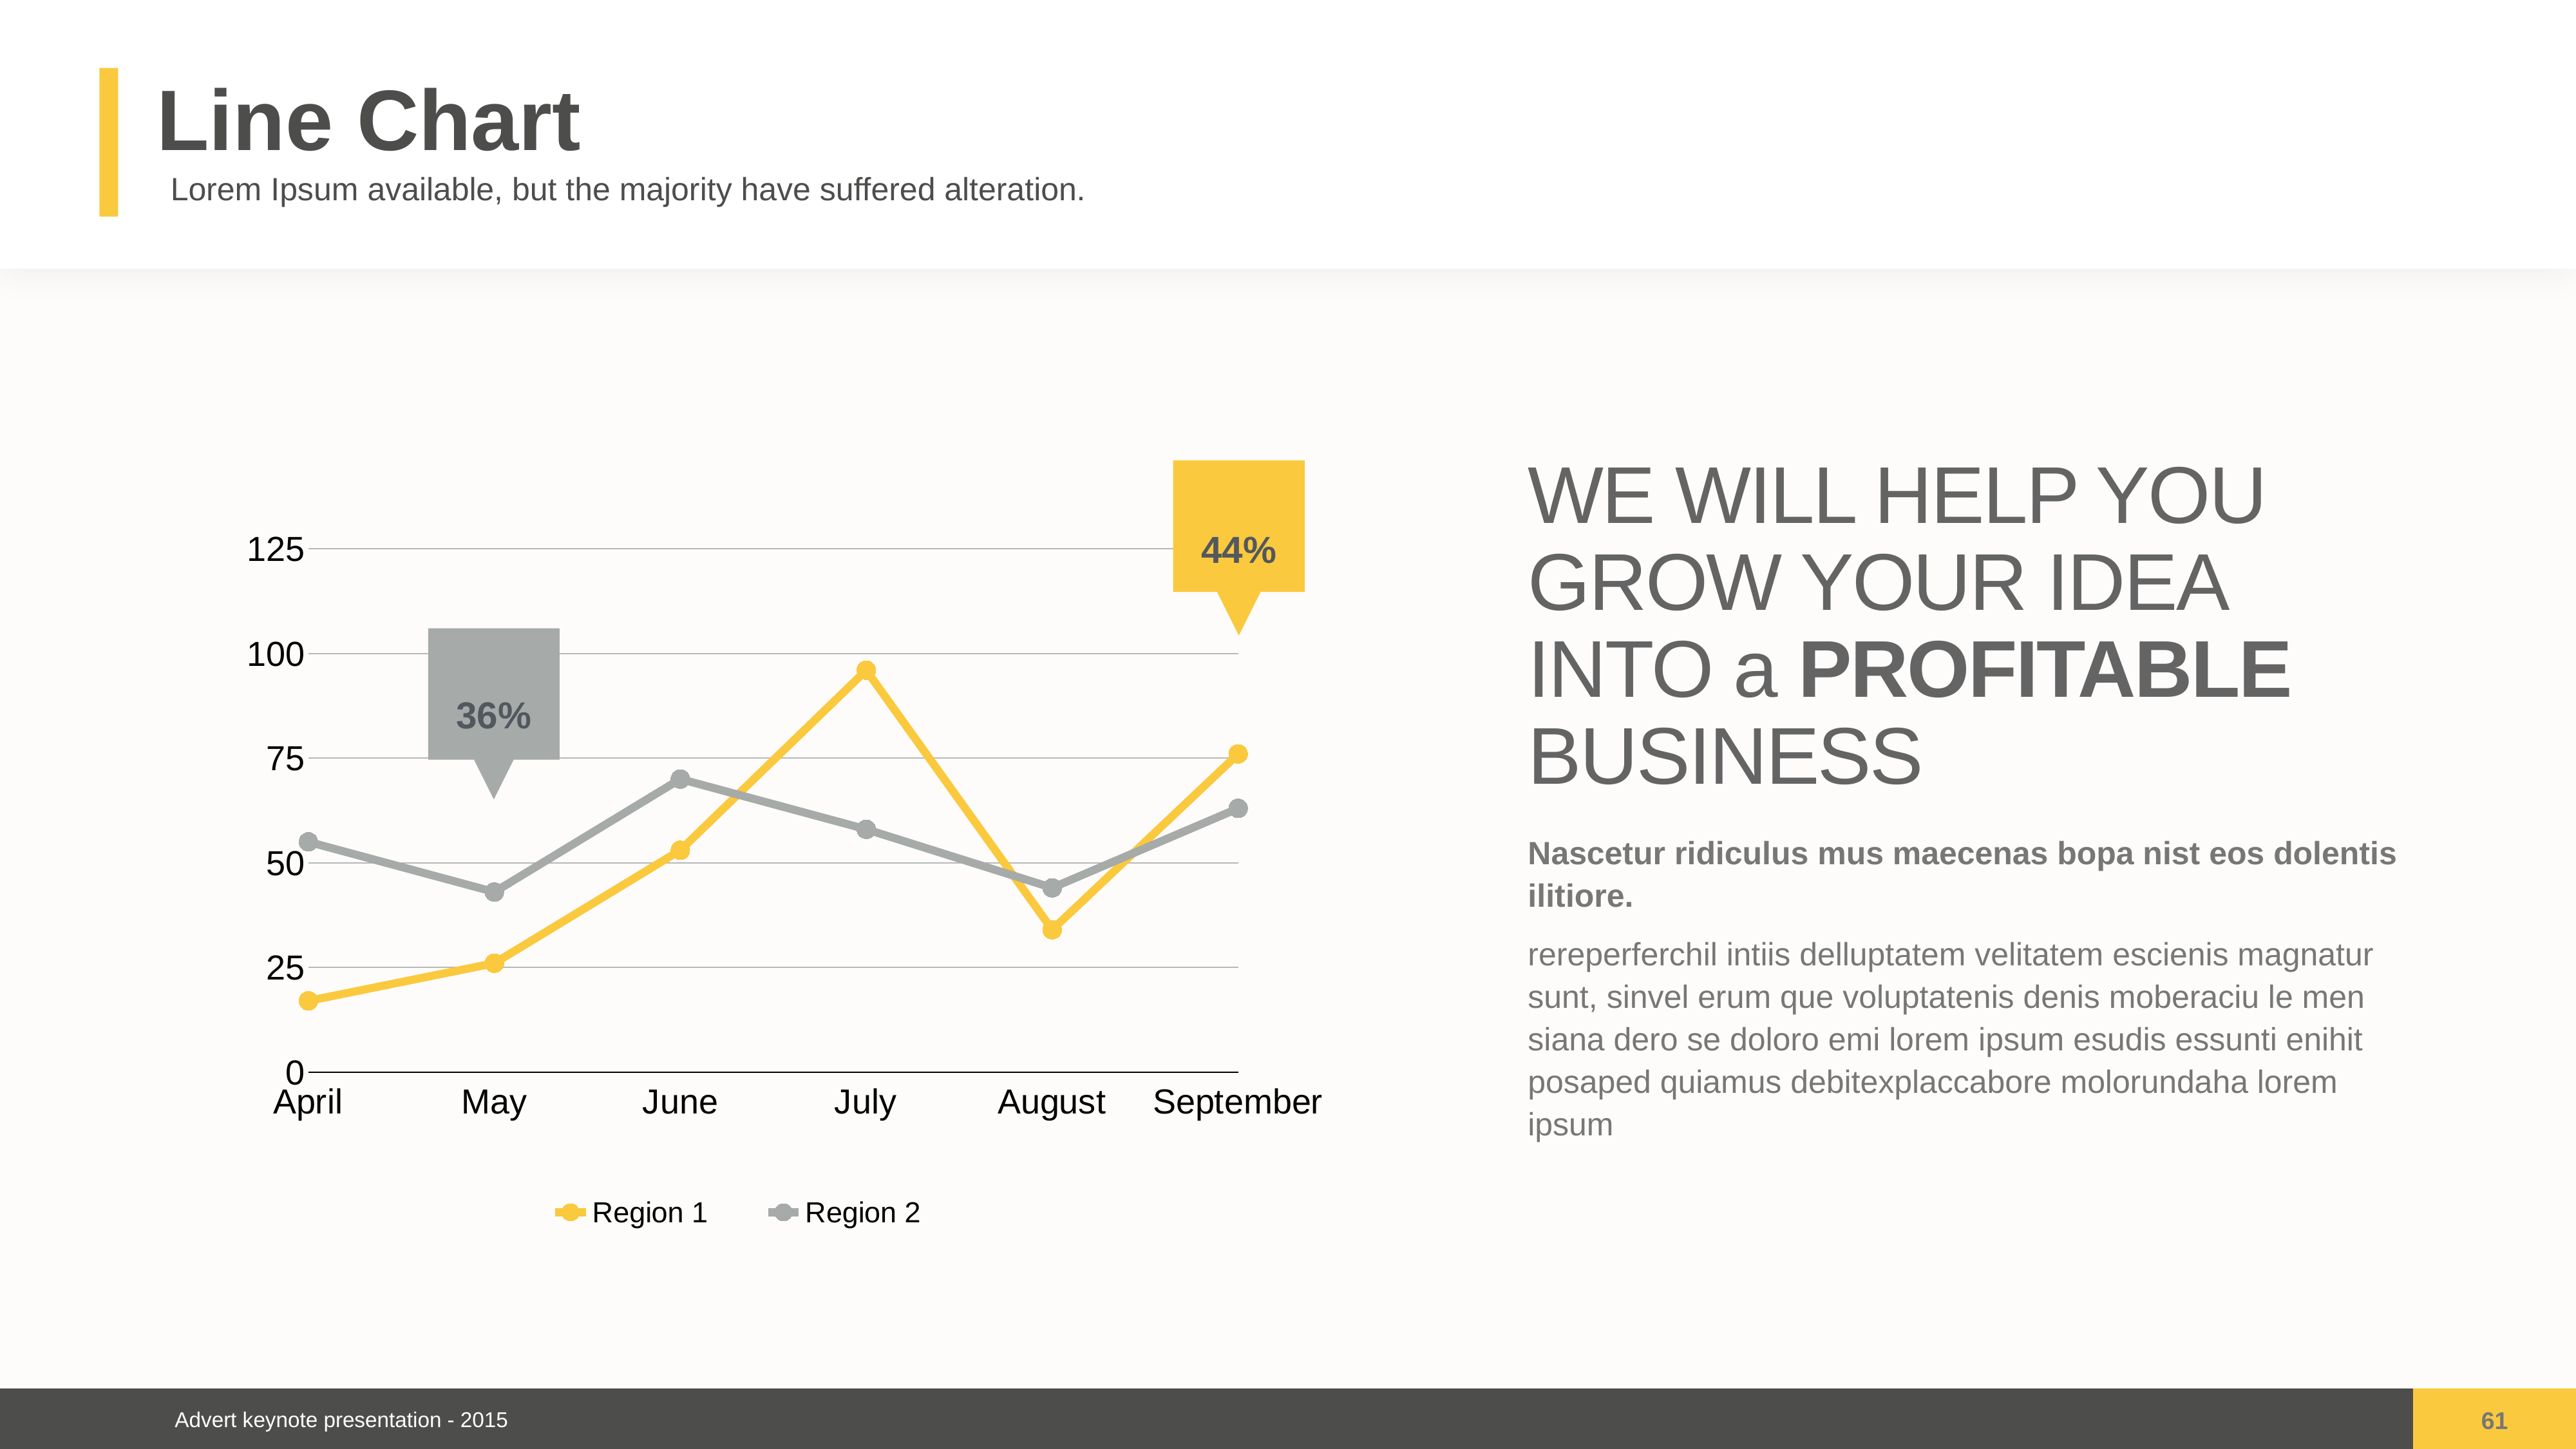

Line Chart
Lorem Ipsum available, but the majority have suffered alteration.
WE WILL HELP YOU GROW YOUR IDEA INTO a PROFITABLE BUSINESS
44%

### Chart:

| Category | Region 1 | Region 2 |
|---|---|---|
| April | 17.0 | 55.0 |
| May | 26.0 | 43.0 |
| June | 53.0 | 70.0 |
| July | 96.0 | 58.0 |
| August | 34.0 | 44.0 |
| September | 76.0 | 63.0 |
36%
Nascetur ridiculus mus maecenas bopa nist eos dolentis ilitiore.
rereperferchil intiis delluptatem velitatem escienis magnatur sunt, sinvel erum que voluptatenis denis moberaciu le men siana dero se doloro emi lorem ipsum esudis essunti enihit posaped quiamus debitexplaccabore molorundaha lorem ipsum
61